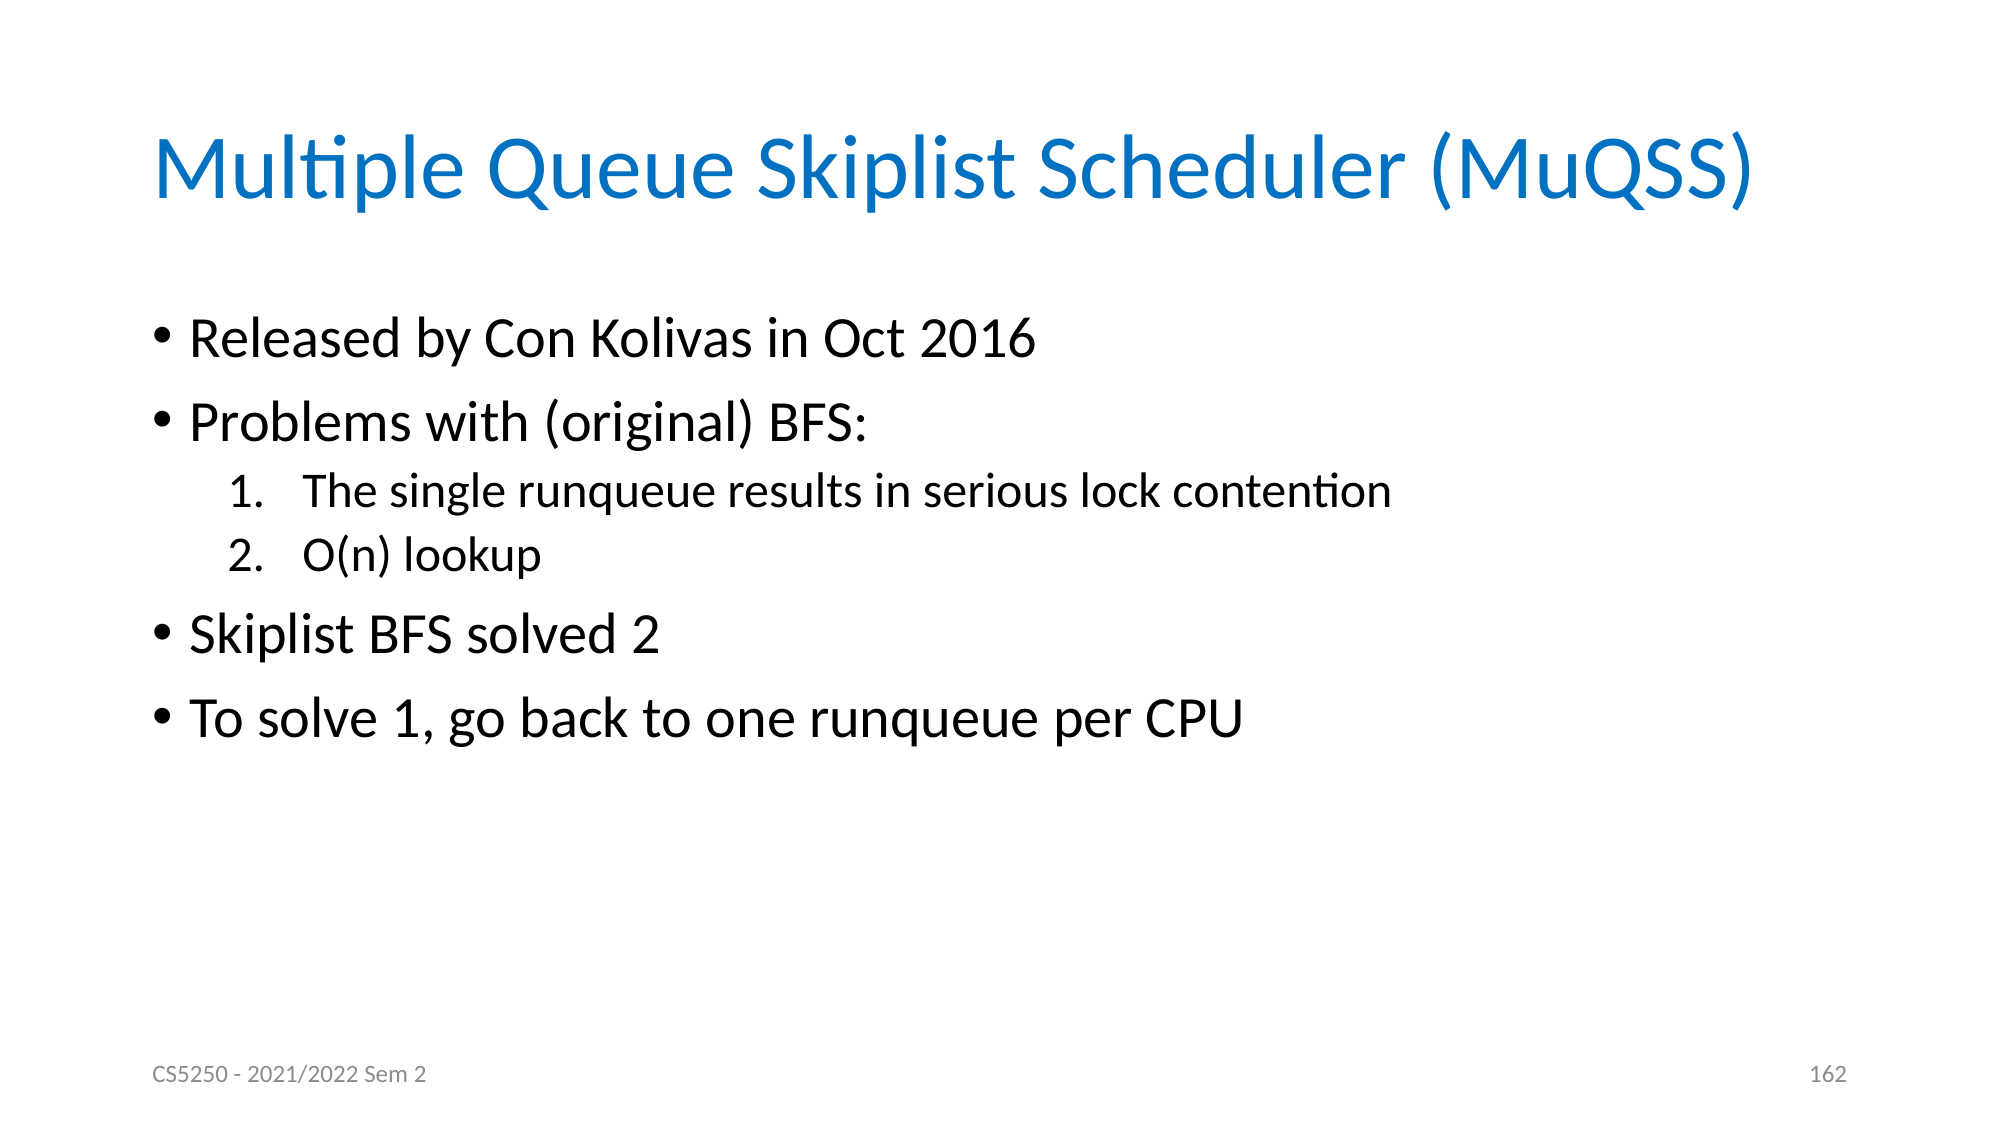

# Multiple Queue Skiplist Scheduler (MuQSS)
Released by Con Kolivas in Oct 2016
Problems with (original) BFS:
The single runqueue results in serious lock contention
O(n) lookup
Skiplist BFS solved 2
To solve 1, go back to one runqueue per CPU

CS5250 - 2021/2022 Sem 2
162